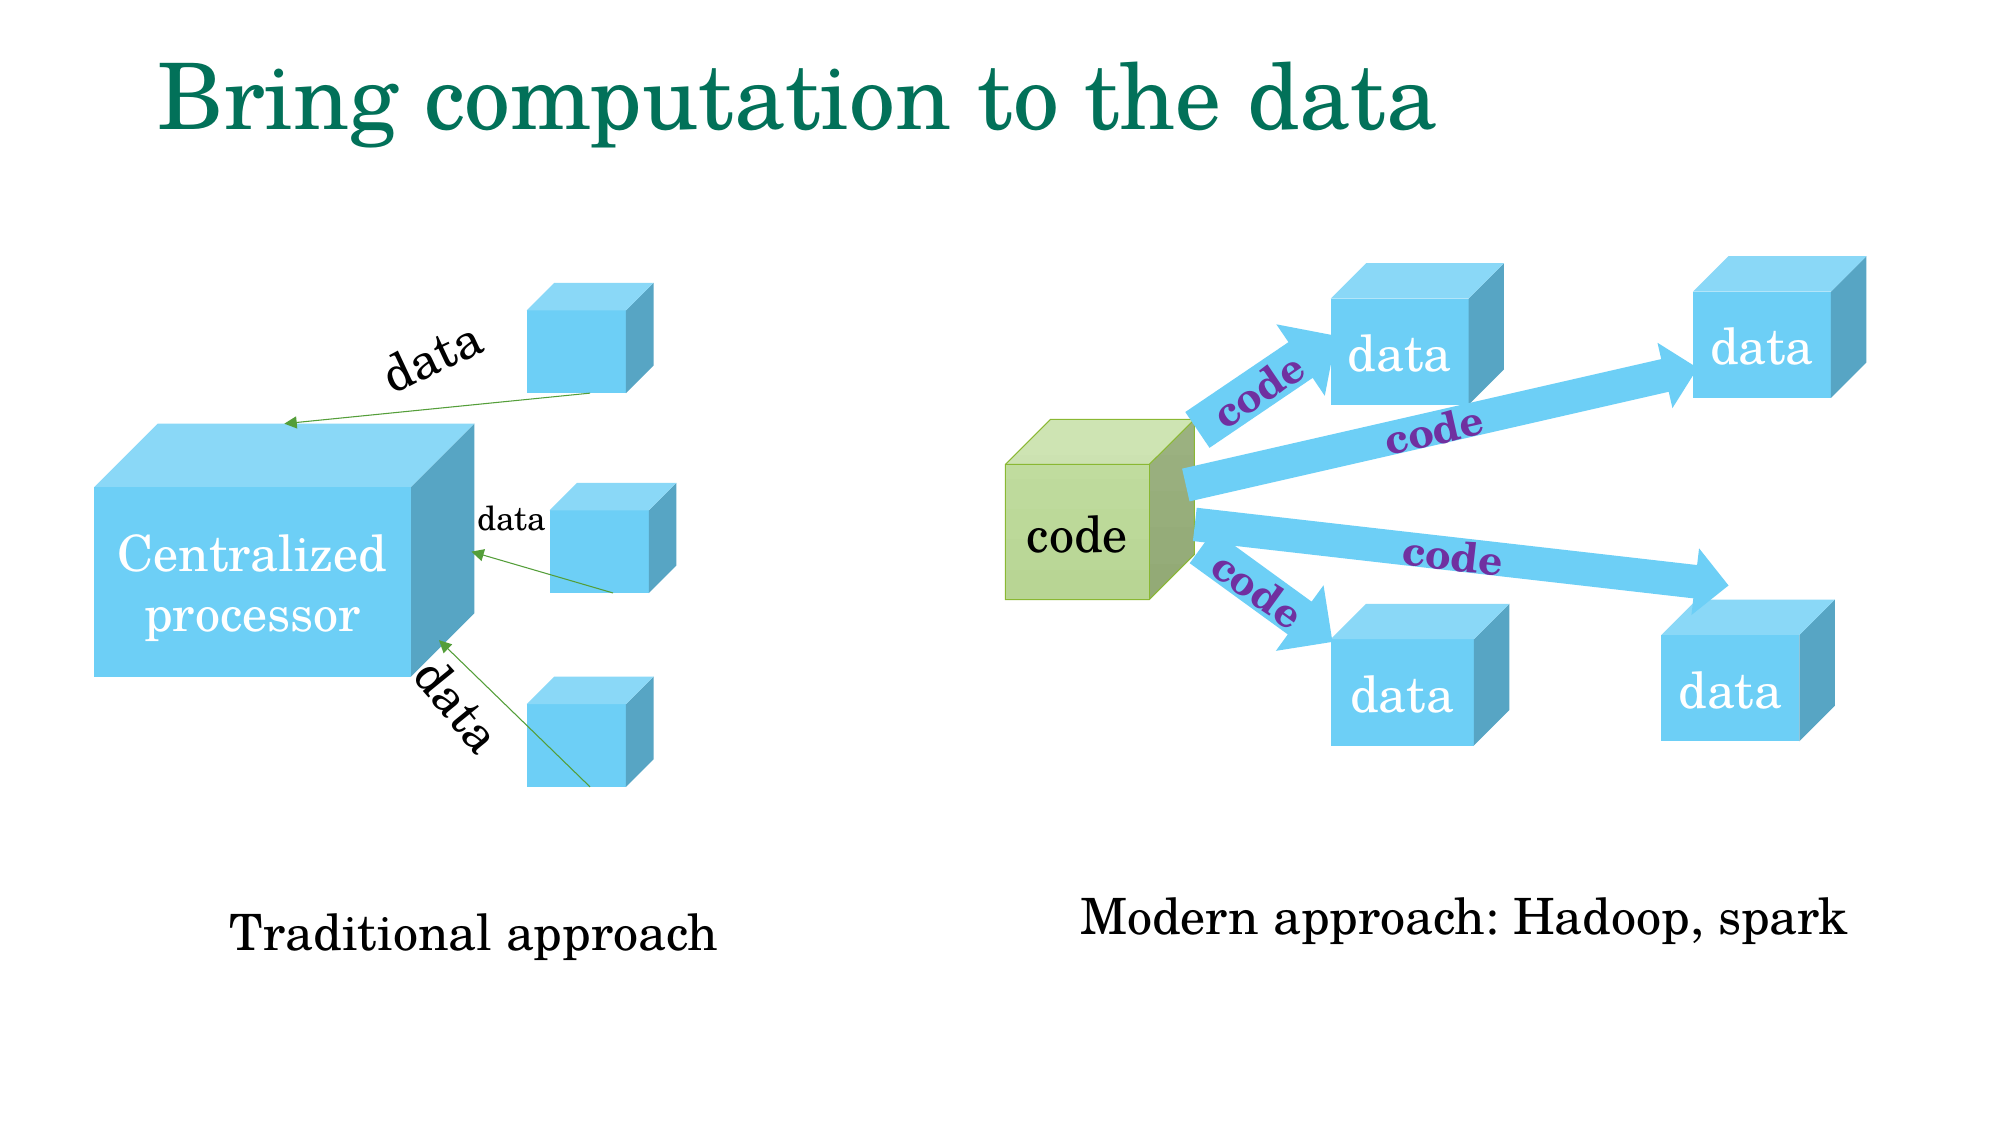

# Bring computation to the data
data
data

data
code
code
code
Centralized processor

data
code
code
data
data
data

Modern approach: Hadoop, spark
Traditional approach